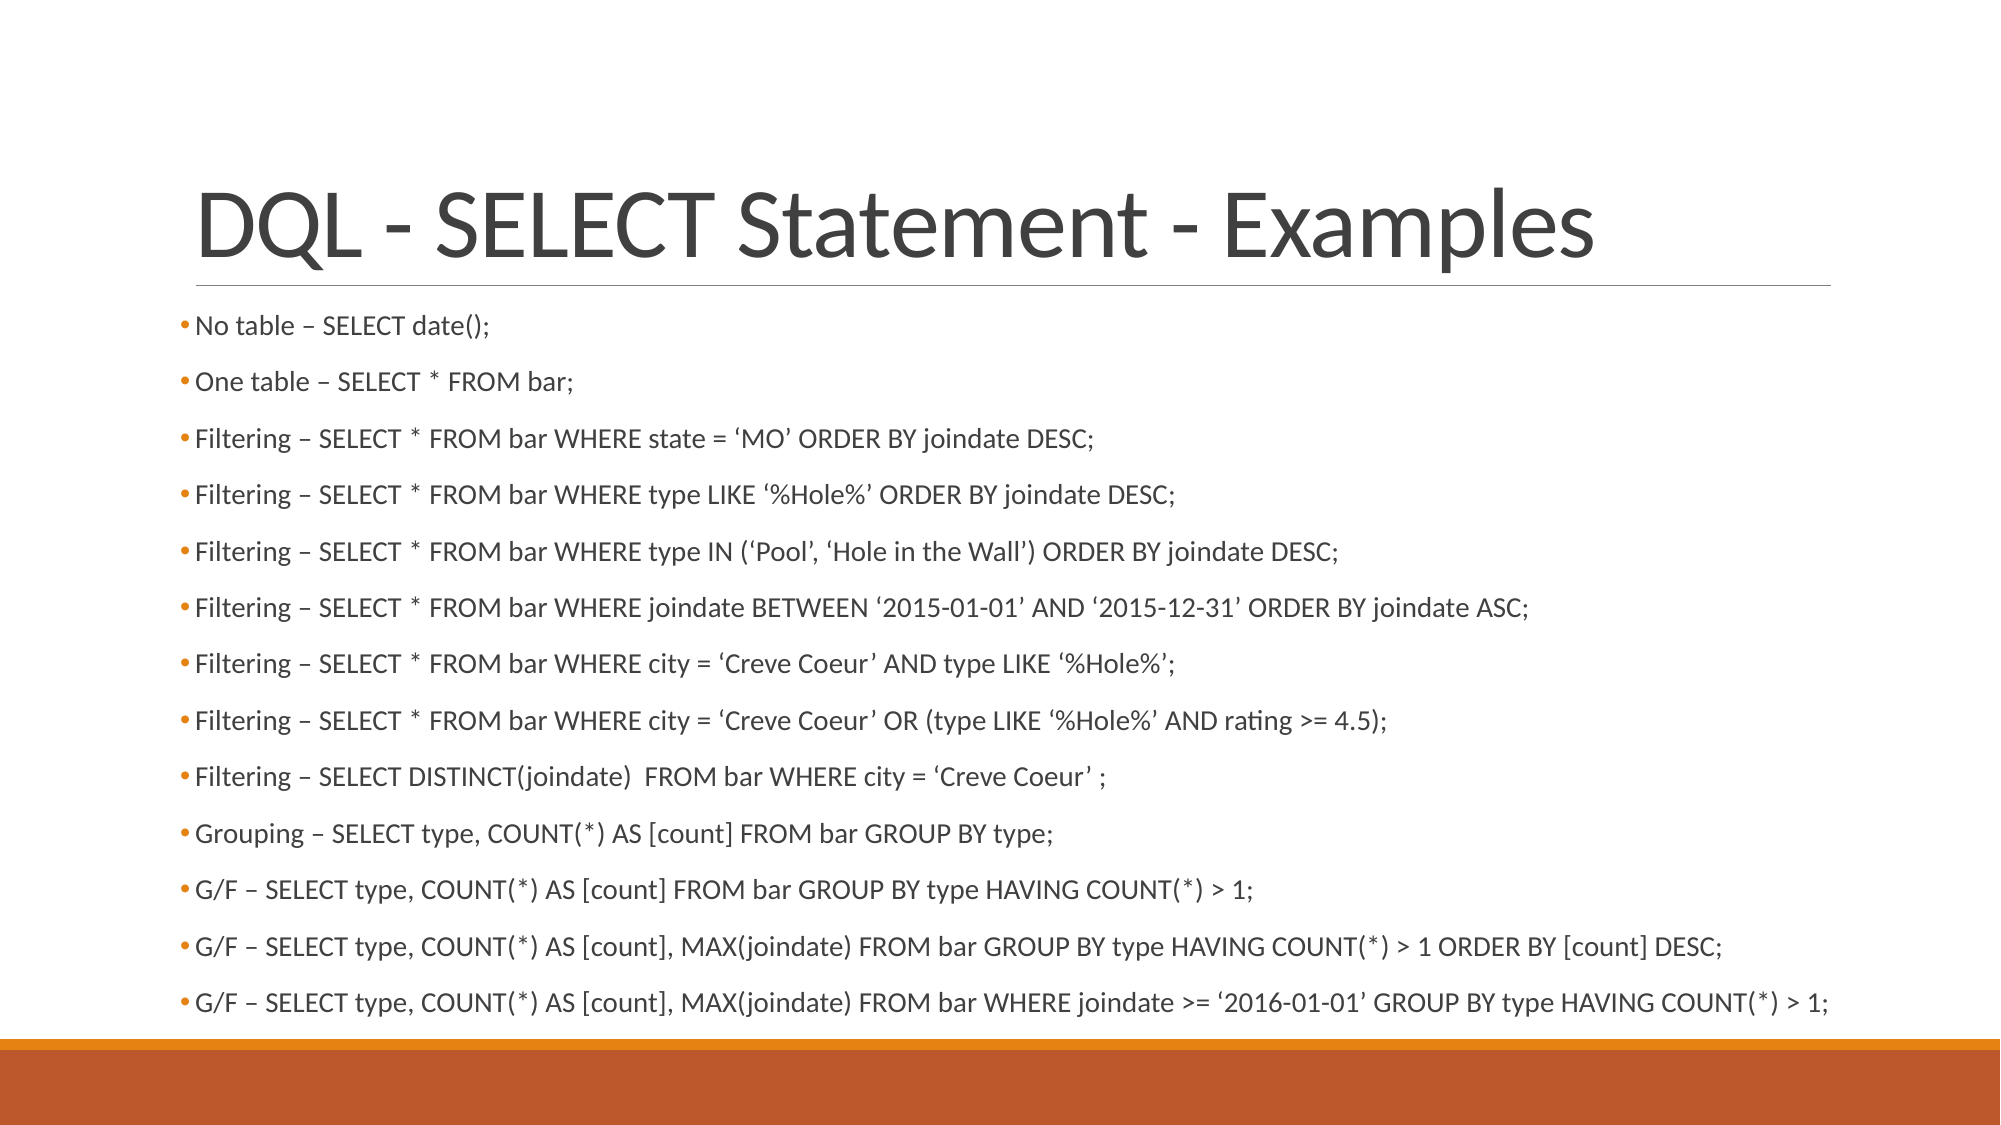

# DQL - SELECT Statement - Examples
No table – SELECT date();
One table – SELECT * FROM bar;
Filtering – SELECT * FROM bar WHERE state = ‘MO’ ORDER BY joindate DESC;
Filtering – SELECT * FROM bar WHERE type LIKE ‘%Hole%’ ORDER BY joindate DESC;
Filtering – SELECT * FROM bar WHERE type IN (‘Pool’, ‘Hole in the Wall’) ORDER BY joindate DESC;
Filtering – SELECT * FROM bar WHERE joindate BETWEEN ‘2015-01-01’ AND ‘2015-12-31’ ORDER BY joindate ASC;
Filtering – SELECT * FROM bar WHERE city = ‘Creve Coeur’ AND type LIKE ‘%Hole%’;
Filtering – SELECT * FROM bar WHERE city = ‘Creve Coeur’ OR (type LIKE ‘%Hole%’ AND rating >= 4.5);
Filtering – SELECT DISTINCT(joindate)  FROM bar WHERE city = ‘Creve Coeur’ ;
Grouping – SELECT type, COUNT(*) AS [count] FROM bar GROUP BY type;
G/F – SELECT type, COUNT(*) AS [count] FROM bar GROUP BY type HAVING COUNT(*) > 1;
G/F – SELECT type, COUNT(*) AS [count], MAX(joindate) FROM bar GROUP BY type HAVING COUNT(*) > 1 ORDER BY [count] DESC;
G/F – SELECT type, COUNT(*) AS [count], MAX(joindate) FROM bar WHERE joindate >= ‘2016-01-01’ GROUP BY type HAVING COUNT(*) > 1;